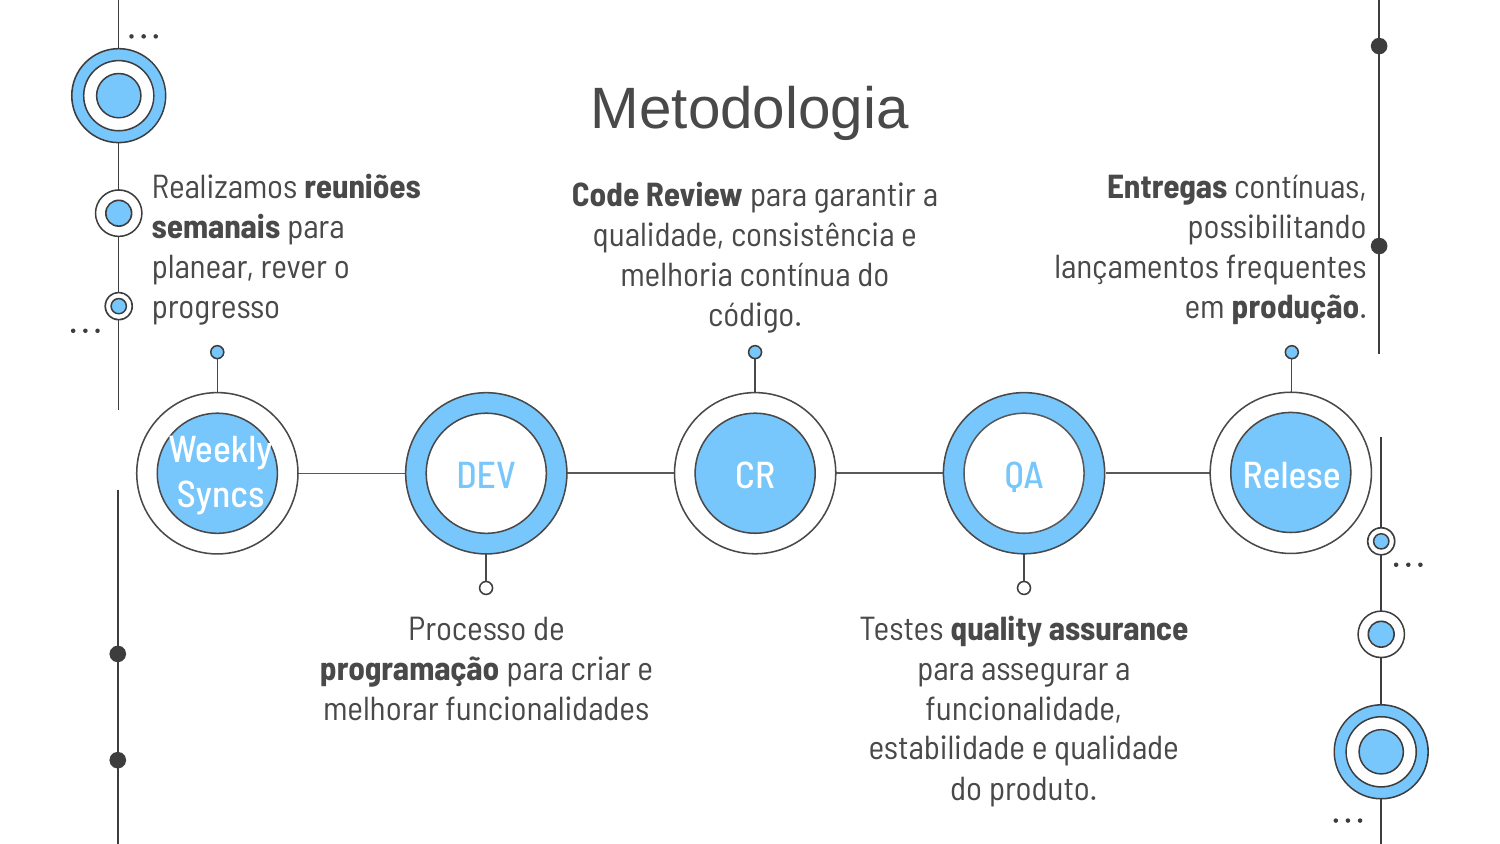

# Metodologia
Realizamos reuniões semanais para planear, rever o progresso
Entregas contínuas, possibilitando lançamentos frequentes em produção.
Code Review para garantir a qualidade, consistência e melhoria contínua do código.

Weekly Syncs
Relese
DEV
CR
QA
Processo de programação para criar e melhorar funcionalidades
Testes quality assurance para assegurar a funcionalidade, estabilidade e qualidade do produto.